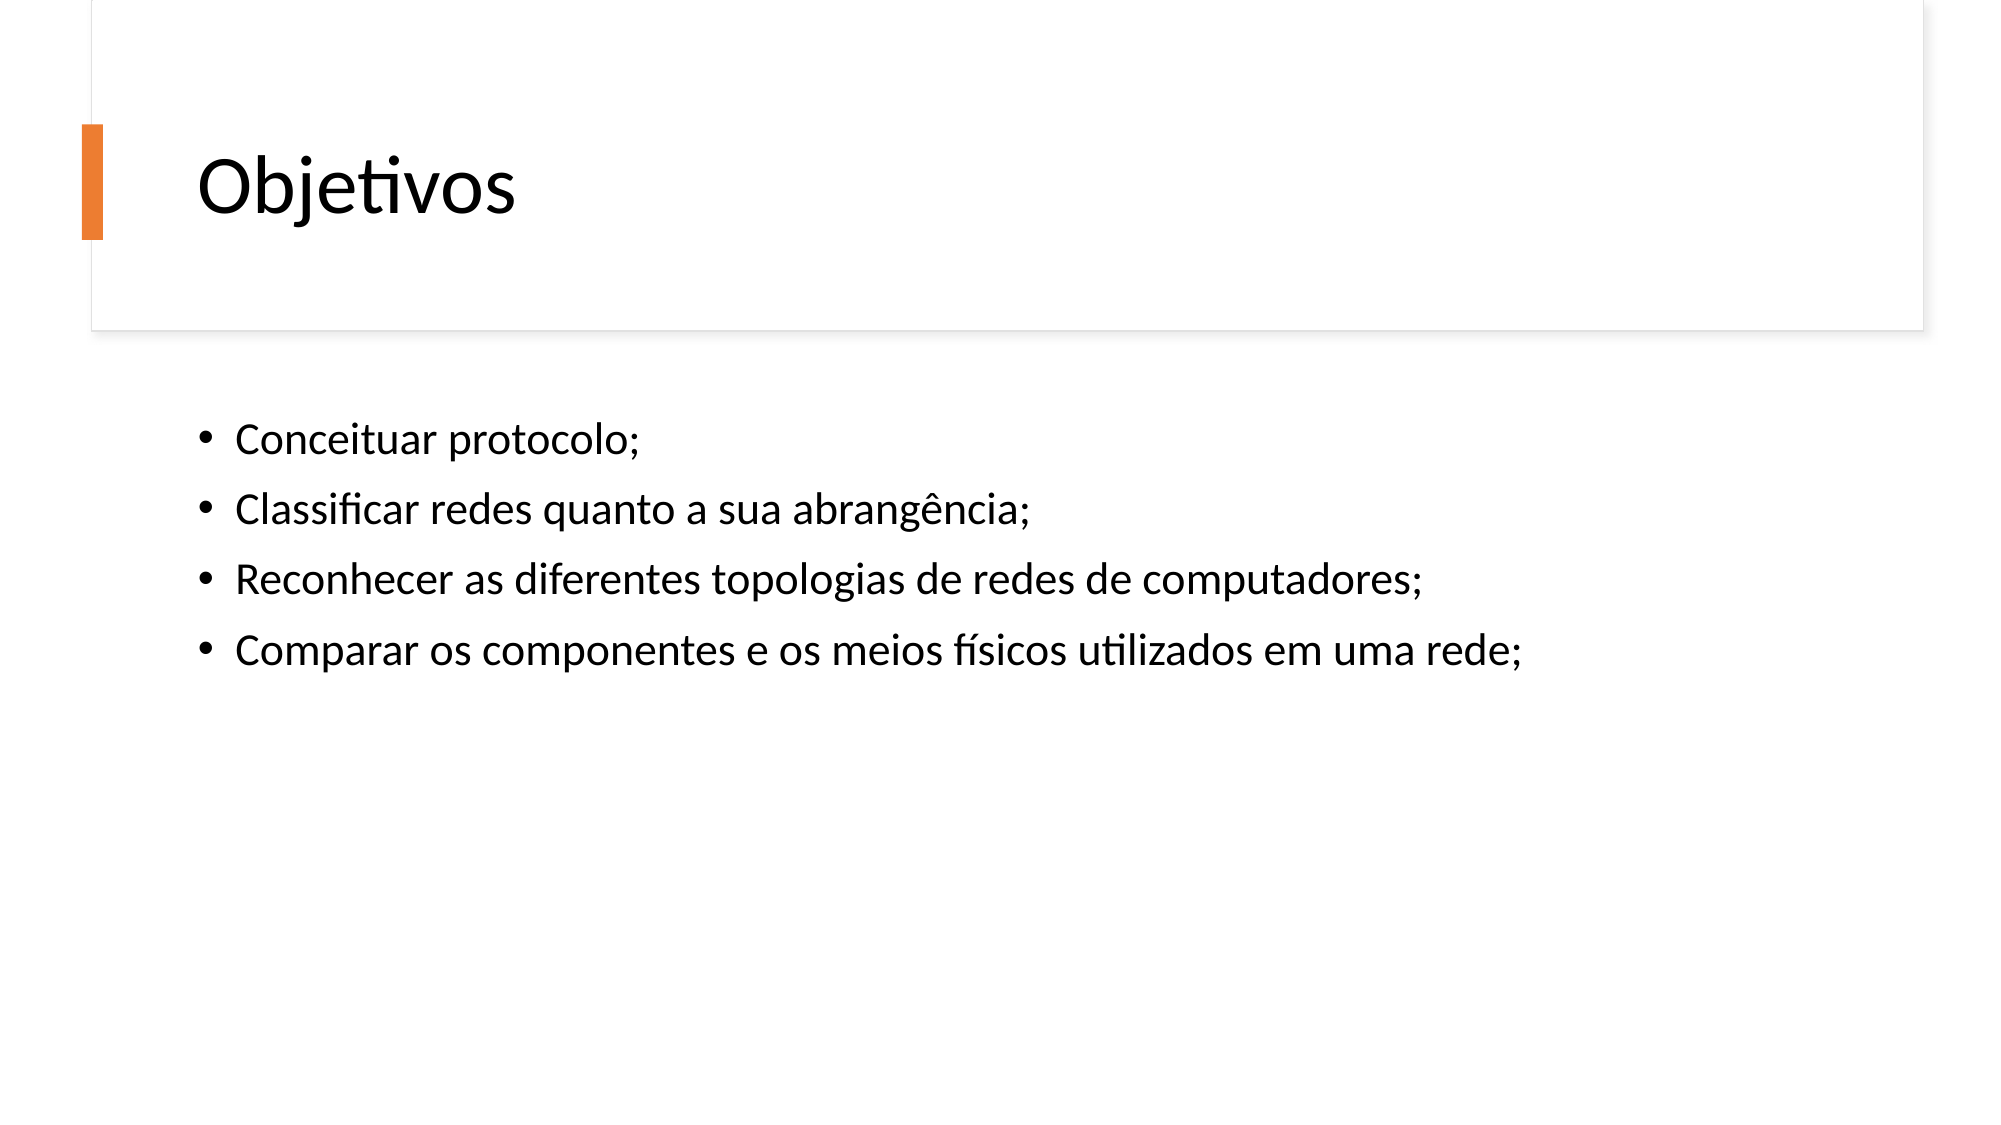

# Objetivos

Conceituar protocolo;
Classificar redes quanto a sua abrangência;
Reconhecer as diferentes topologias de redes de computadores;
Comparar os componentes e os meios físicos utilizados em uma rede;